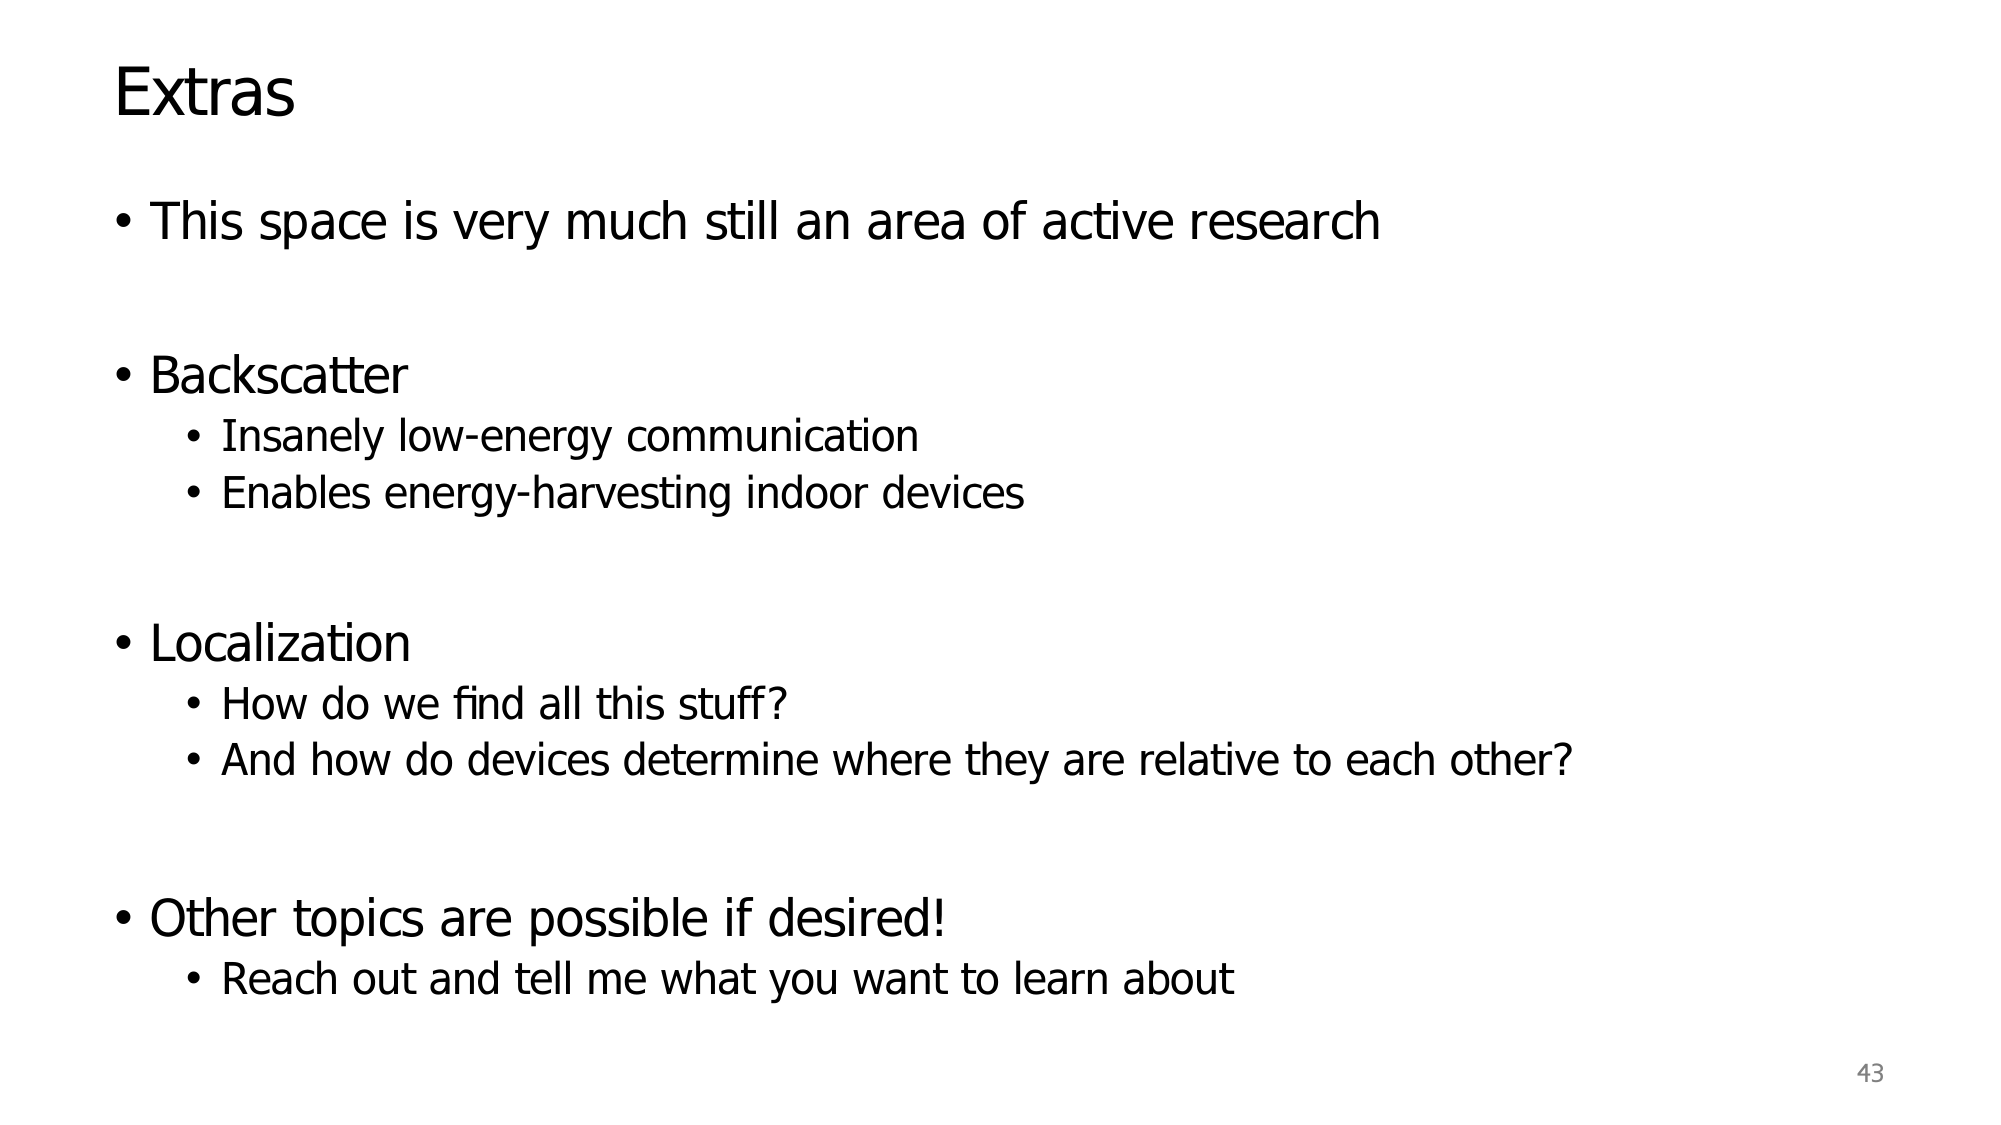

# Extras
This space is very much still an area of active research

Backscatter
Insanely low-energy communication
Enables energy-harvesting indoor devices

Localization
How do we find all this stuff?
And how do devices determine where they are relative to each other?

Other topics are possible if desired!
Reach out and tell me what you want to learn about
43